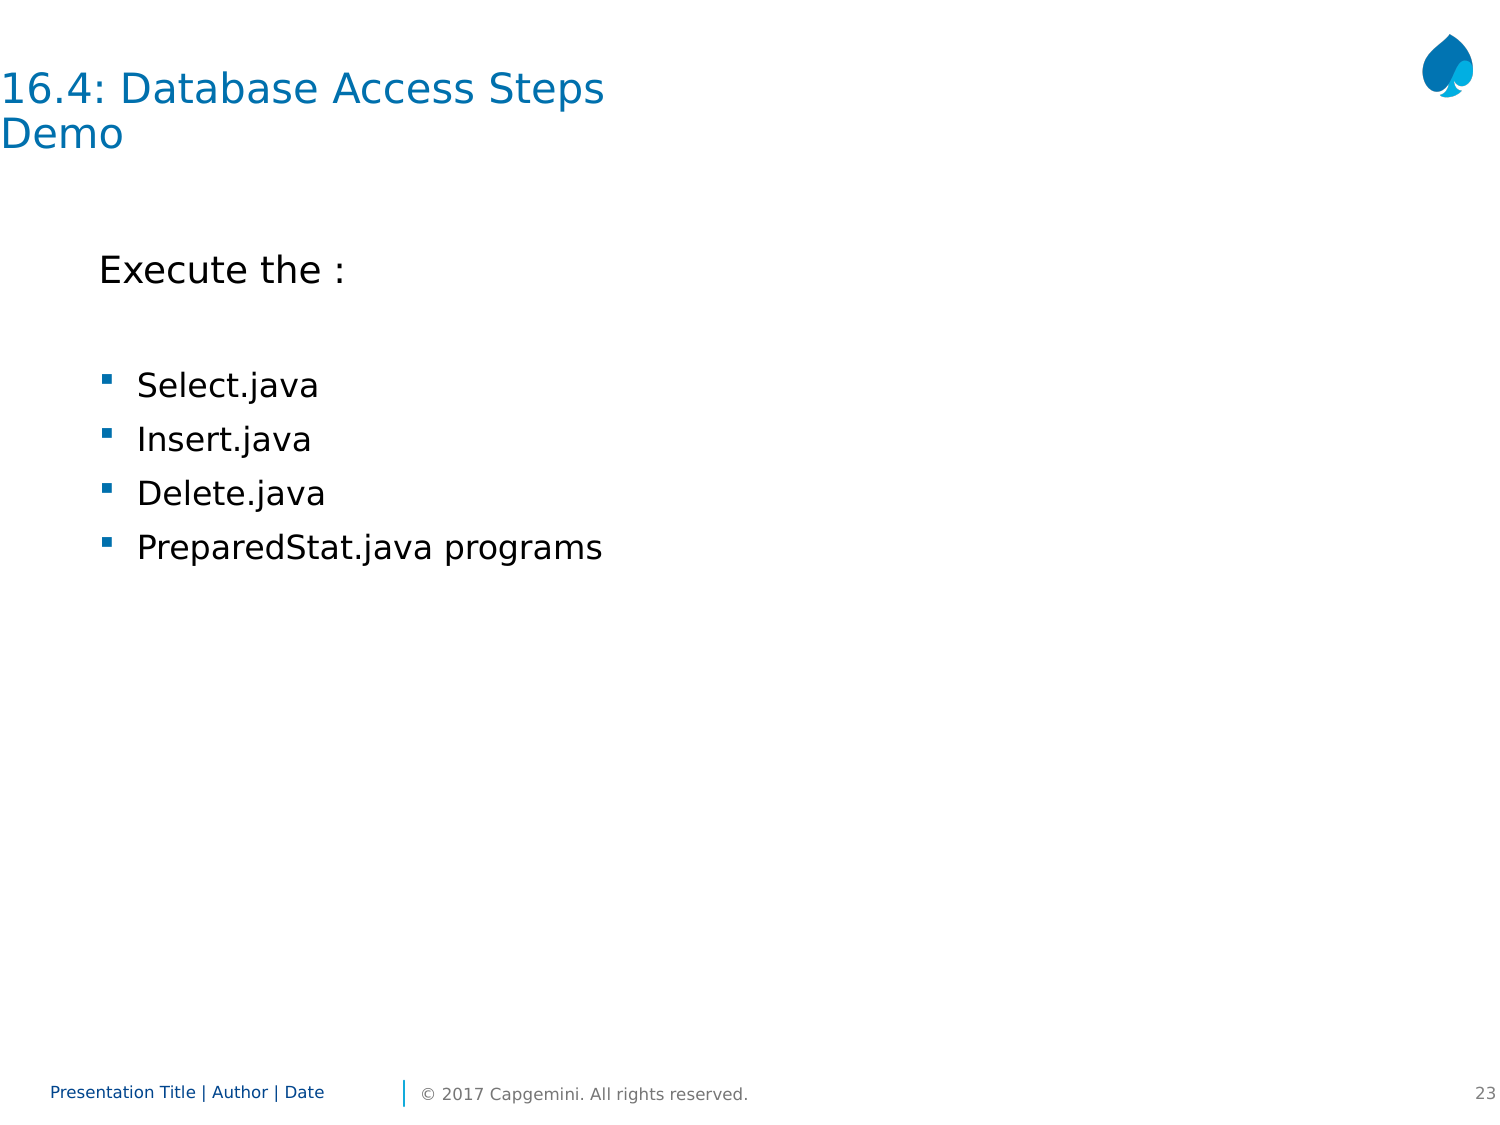

16.4: Database Access Steps
Demo
Execute the :

Select.java
Insert.java
Delete.java
PreparedStat.java programs